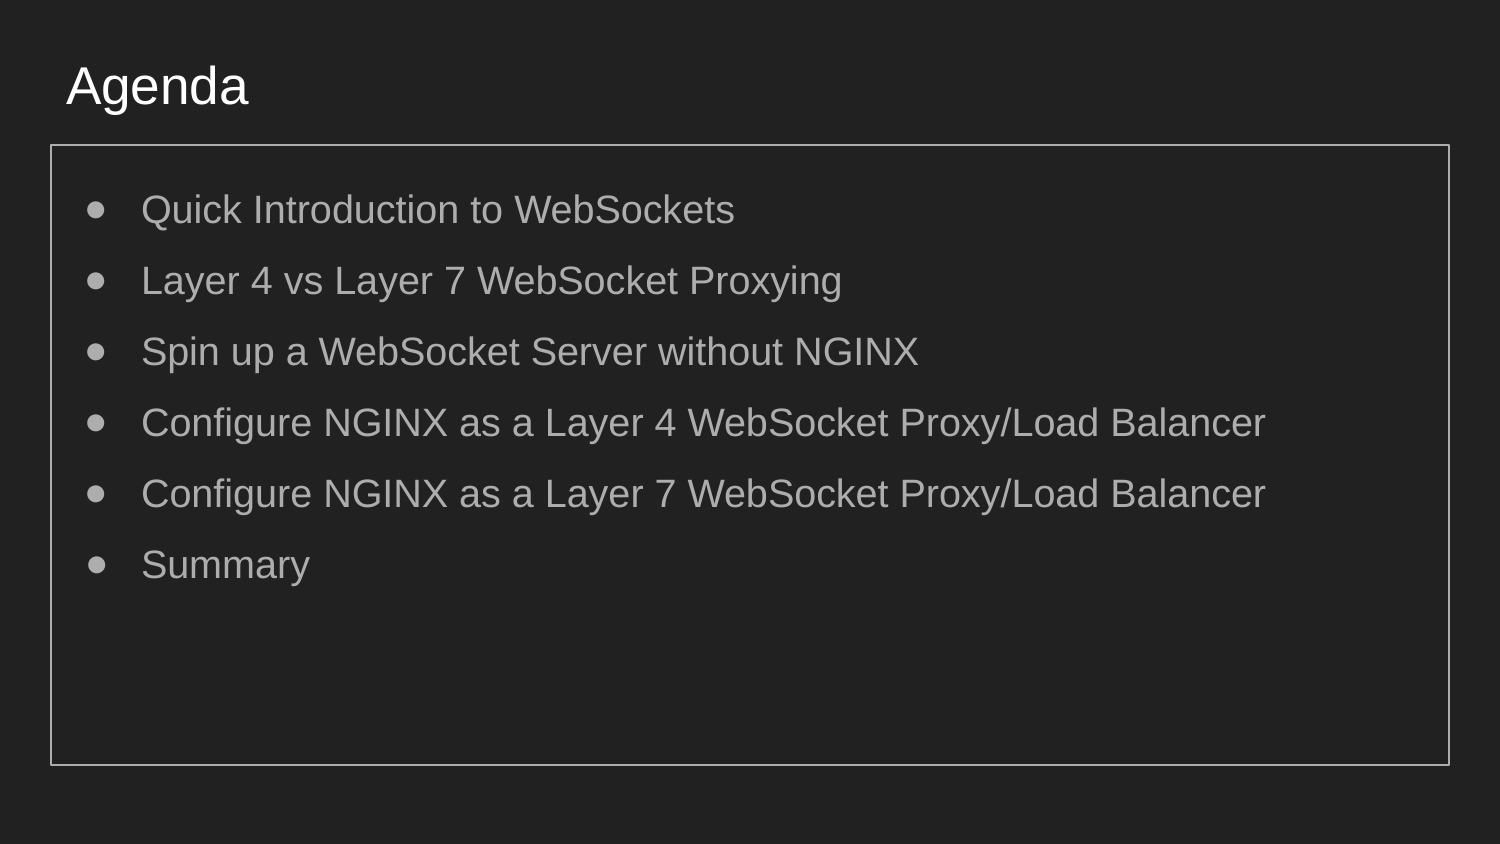

# Agenda
Quick Introduction to WebSockets
Layer 4 vs Layer 7 WebSocket Proxying
Spin up a WebSocket Server without NGINX
Configure NGINX as a Layer 4 WebSocket Proxy/Load Balancer
Configure NGINX as a Layer 7 WebSocket Proxy/Load Balancer
Summary